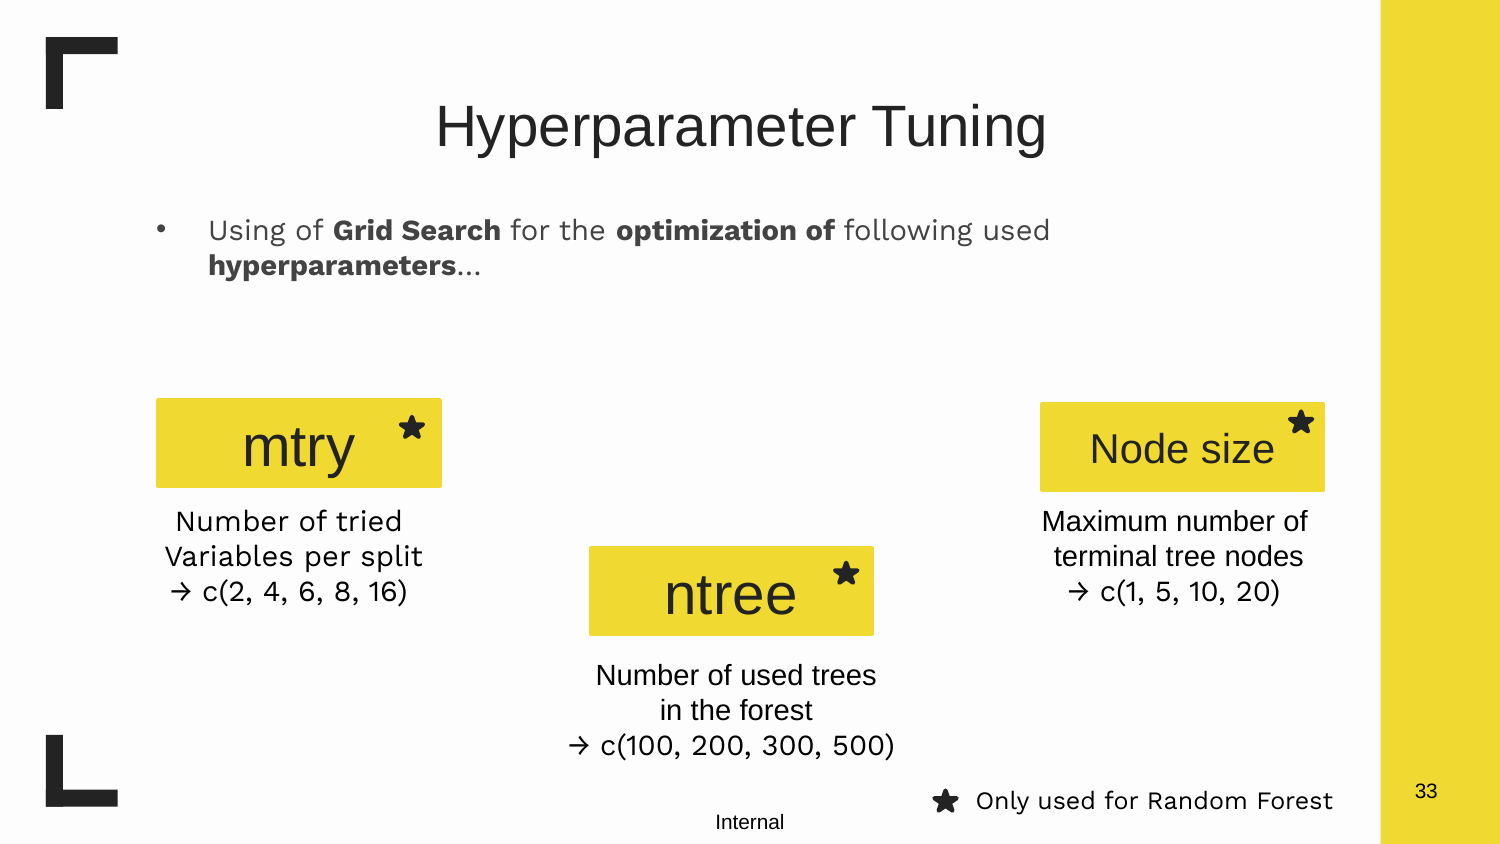

# Hyperparameter Tuning
Using of Grid Search for the optimization of following used hyperparameters…
mtry
Node size

Number of tried
Variables per split
→ c(2, 4, 6, 8, 16)

Maximum number of
terminal tree nodes
→ c(1, 5, 10, 20)

ntree

Number of used trees
in the forest
→ c(100, 200, 300, 500)

33
Only used for Random Forest